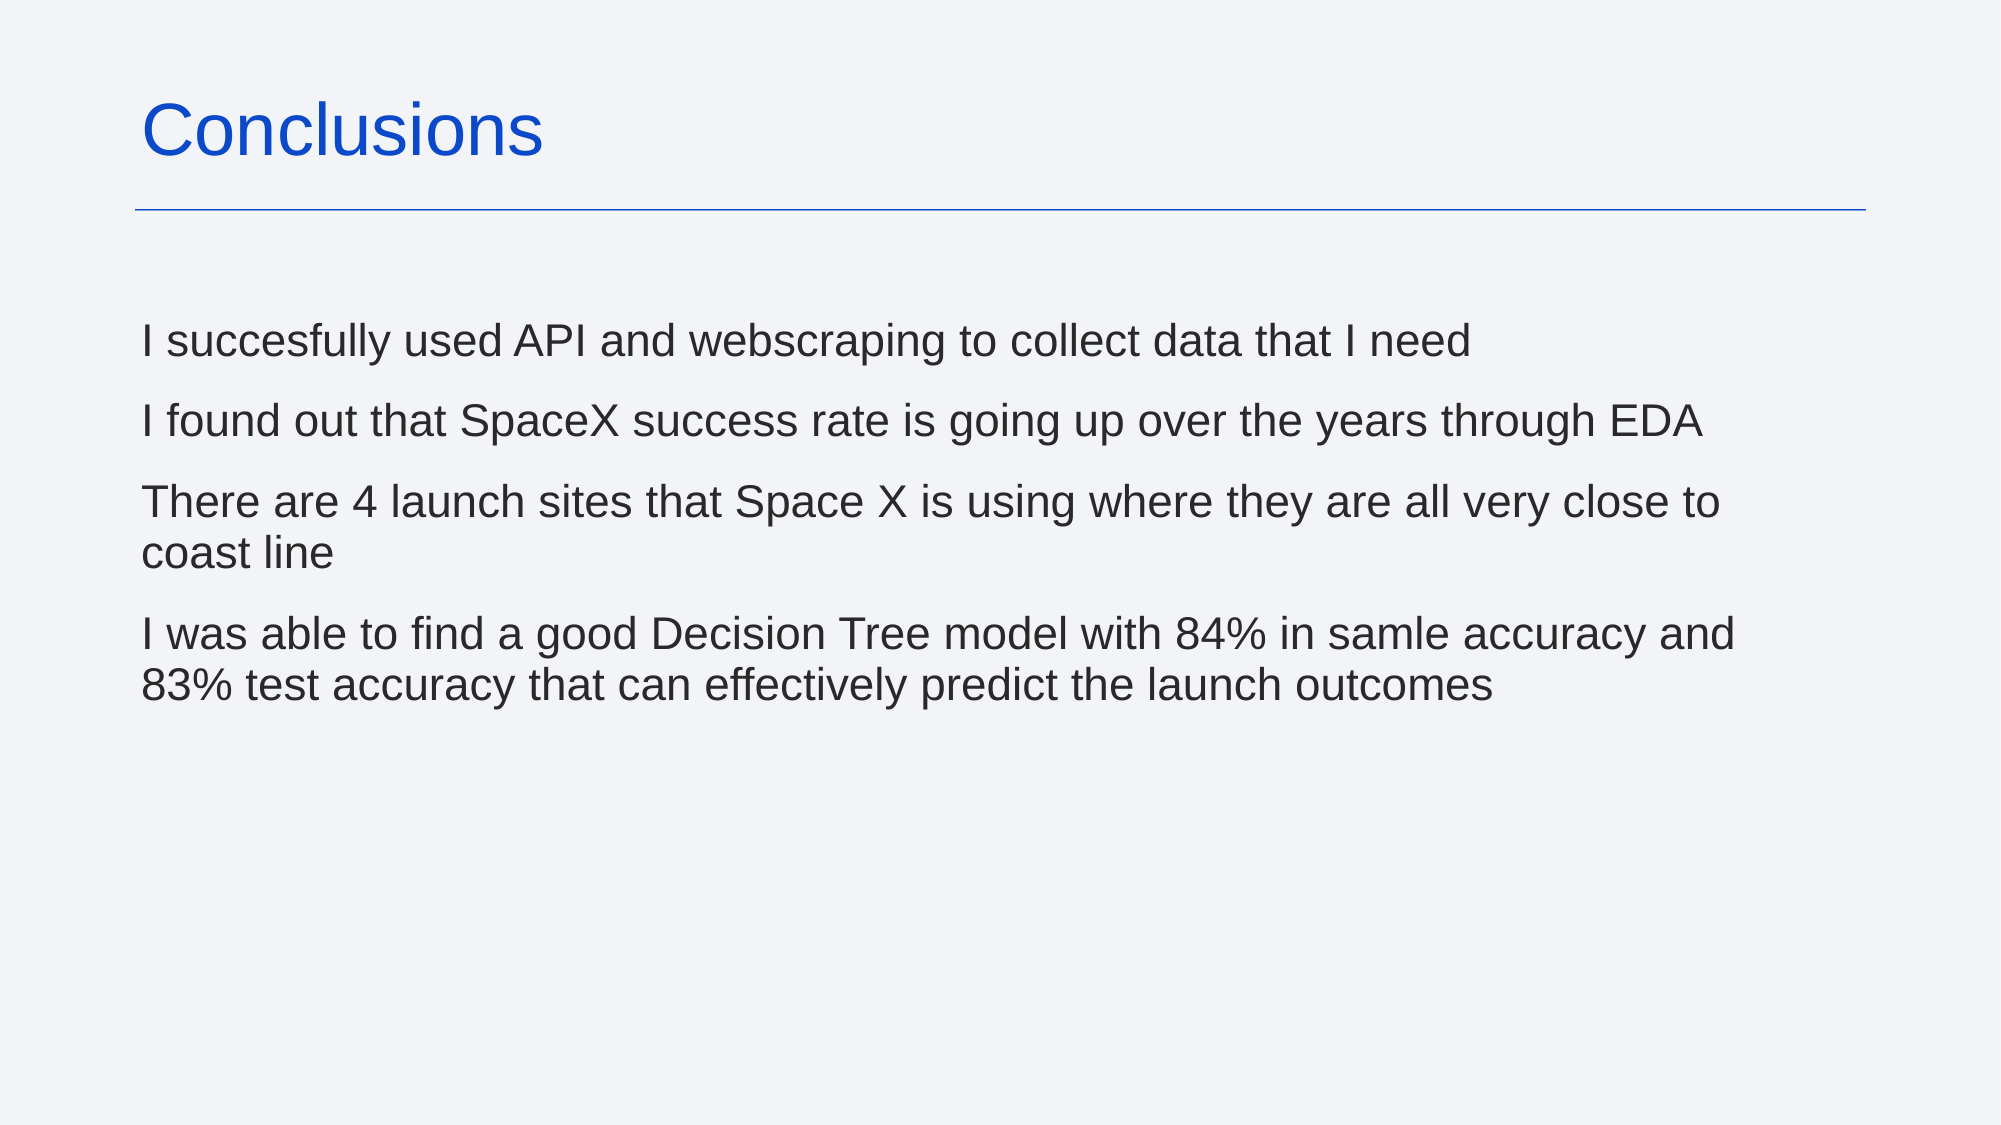

Conclusions
I succesfully used API and webscraping to collect data that I need
I found out that SpaceX success rate is going up over the years through EDA
There are 4 launch sites that Space X is using where they are all very close to coast line
I was able to find a good Decision Tree model with 84% in samle accuracy and 83% test accuracy that can effectively predict the launch outcomes

44